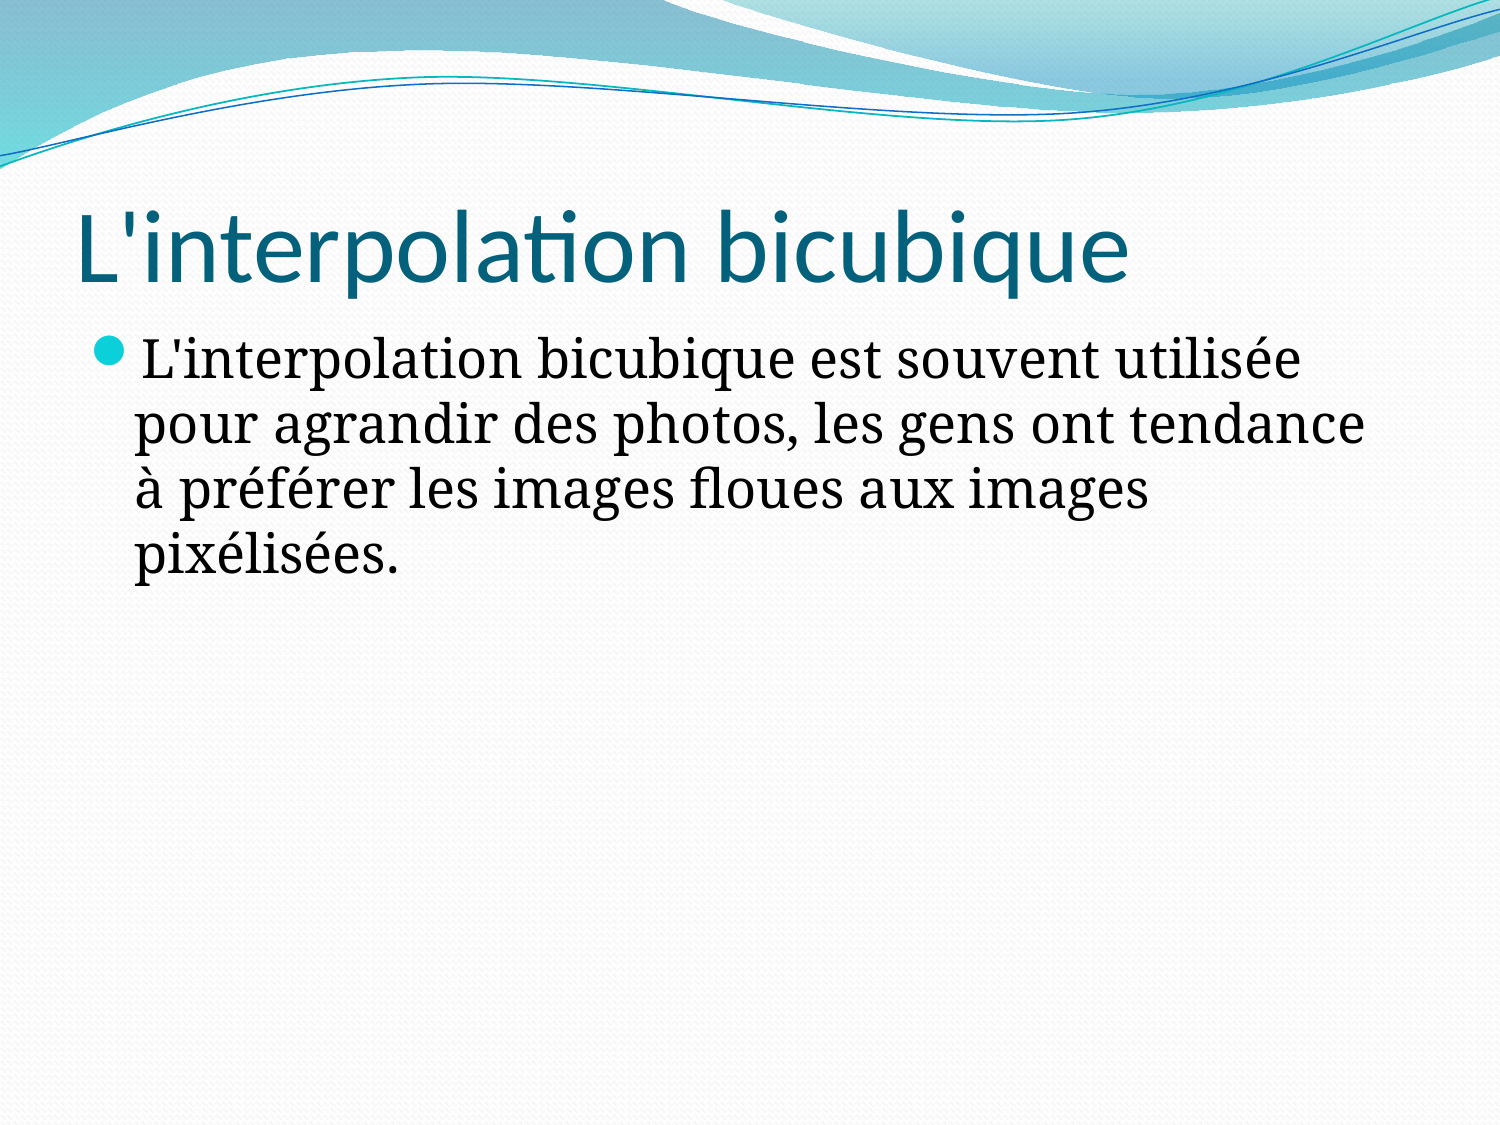

# L'interpolation bicubique
L'interpolation bicubique est souvent utilisée pour agrandir des photos, les gens ont tendance à préférer les images floues aux images pixélisées.